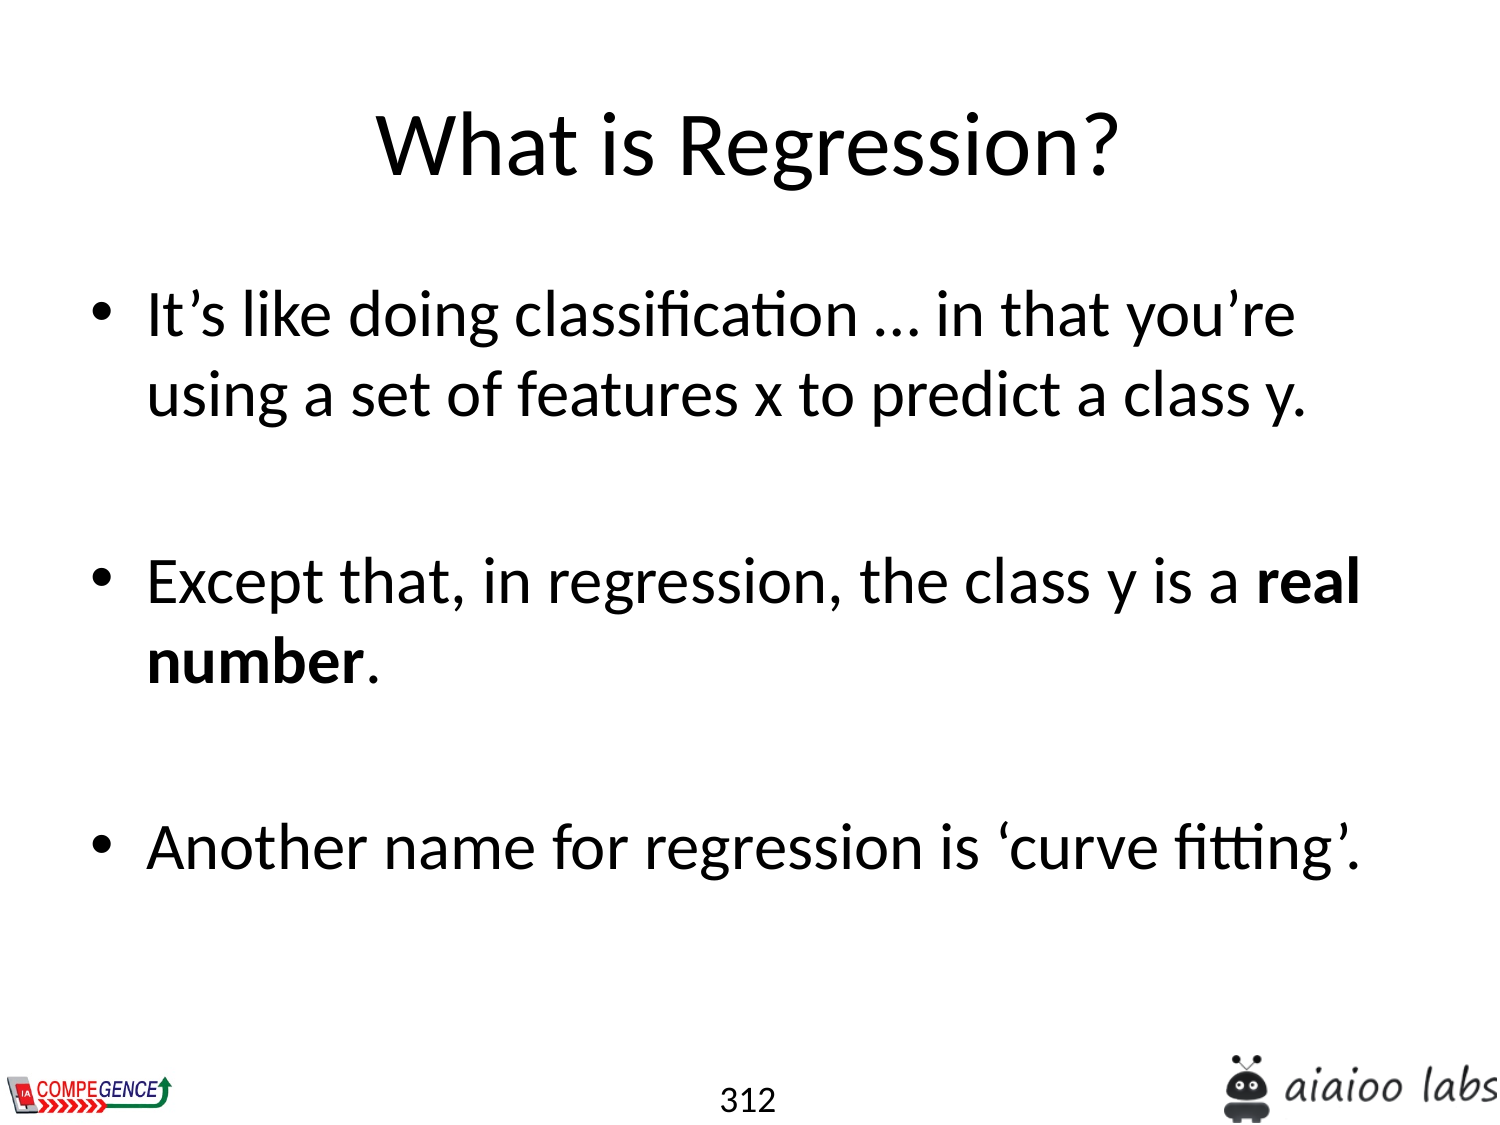

# What is Regression?
It’s like doing classification … in that you’re using a set of features x to predict a class y.

Except that, in regression, the class y is a real number.

Another name for regression is ‘curve fitting’.